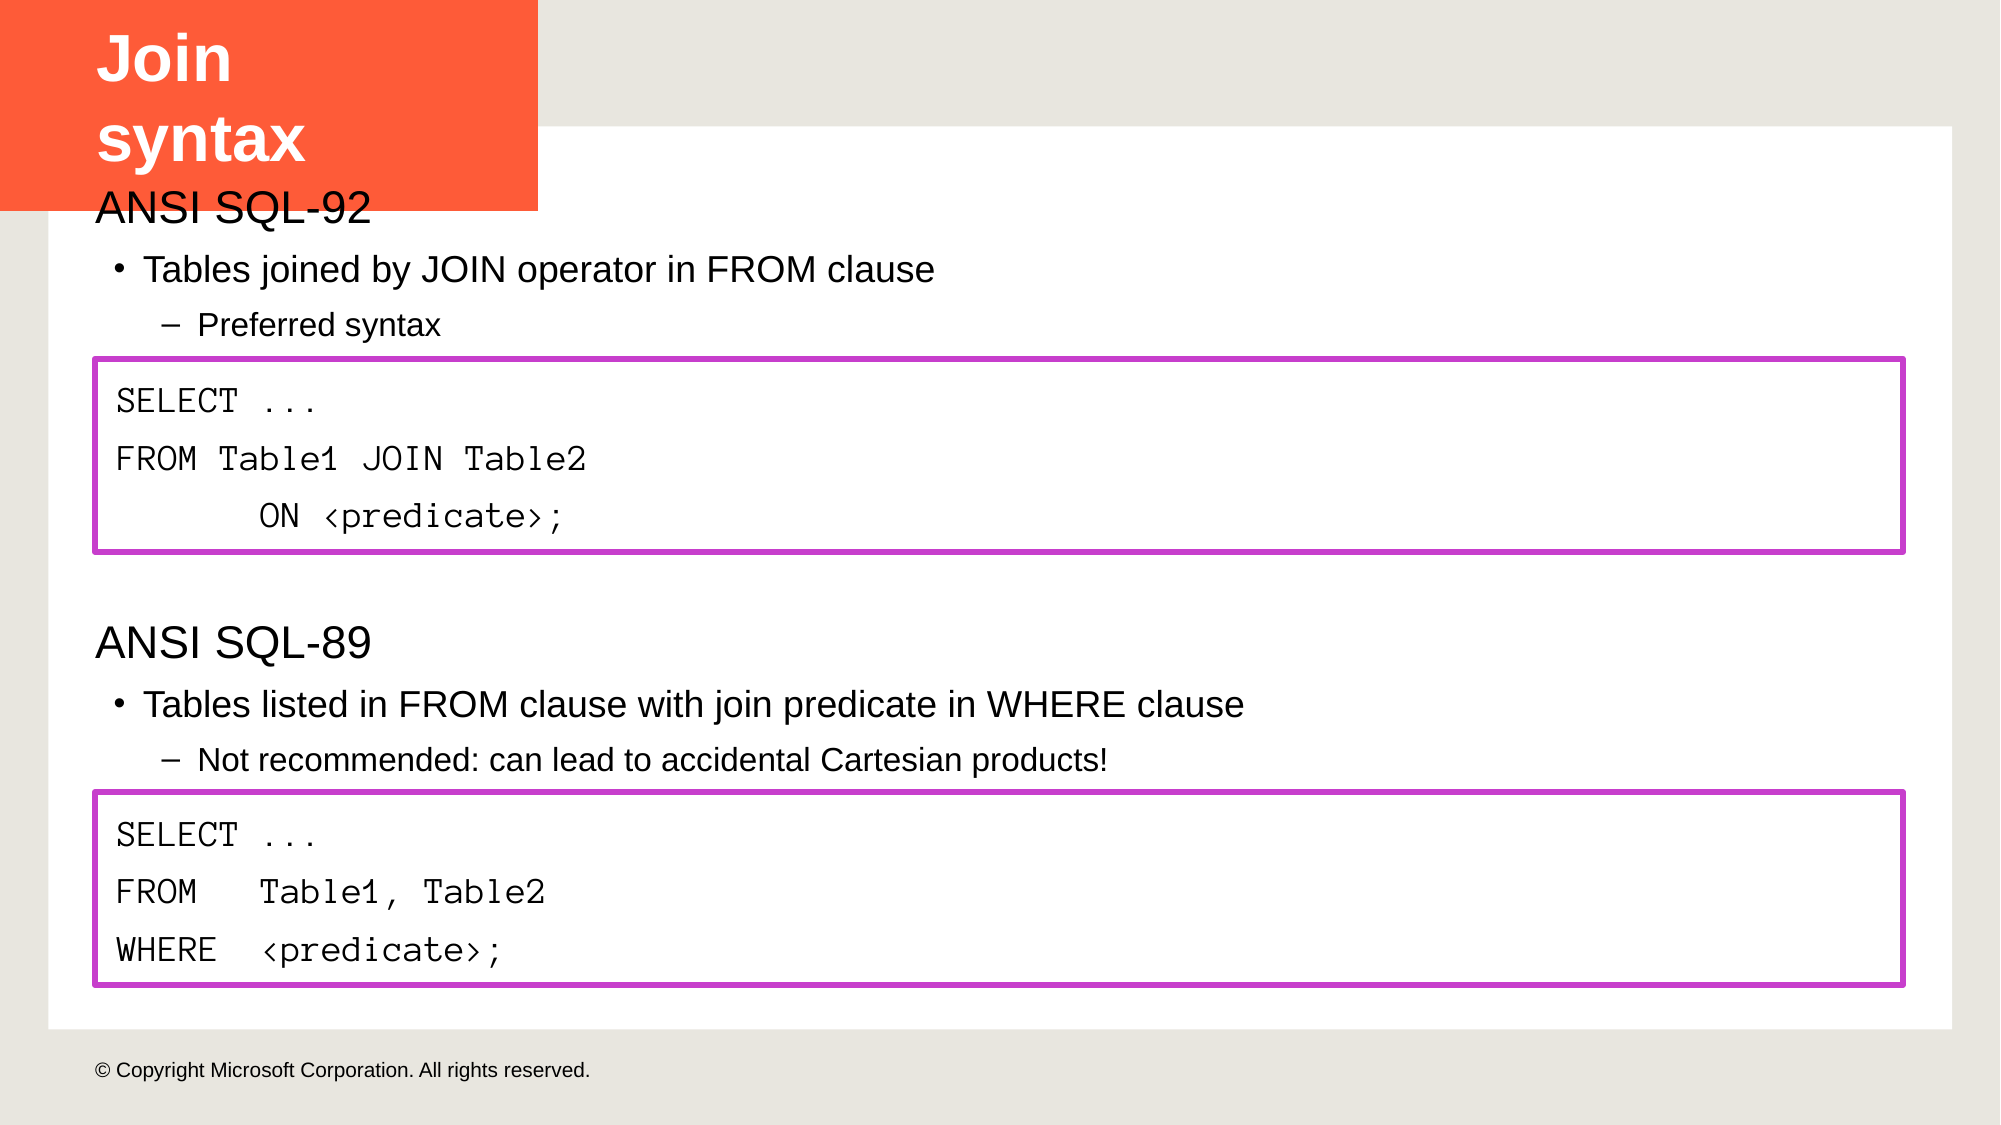

Join syntax
ANSI SQL-92
Tables joined by JOIN operator in FROM clause
Preferred syntax
SELECT ...
FROM Table1 JOIN Table2
       ON <predicate>;
ANSI SQL-89
Tables listed in FROM clause with join predicate in WHERE clause
Not recommended: can lead to accidental Cartesian products!
SELECT ...
FROM   Table1, Table2
WHERE  <predicate>;